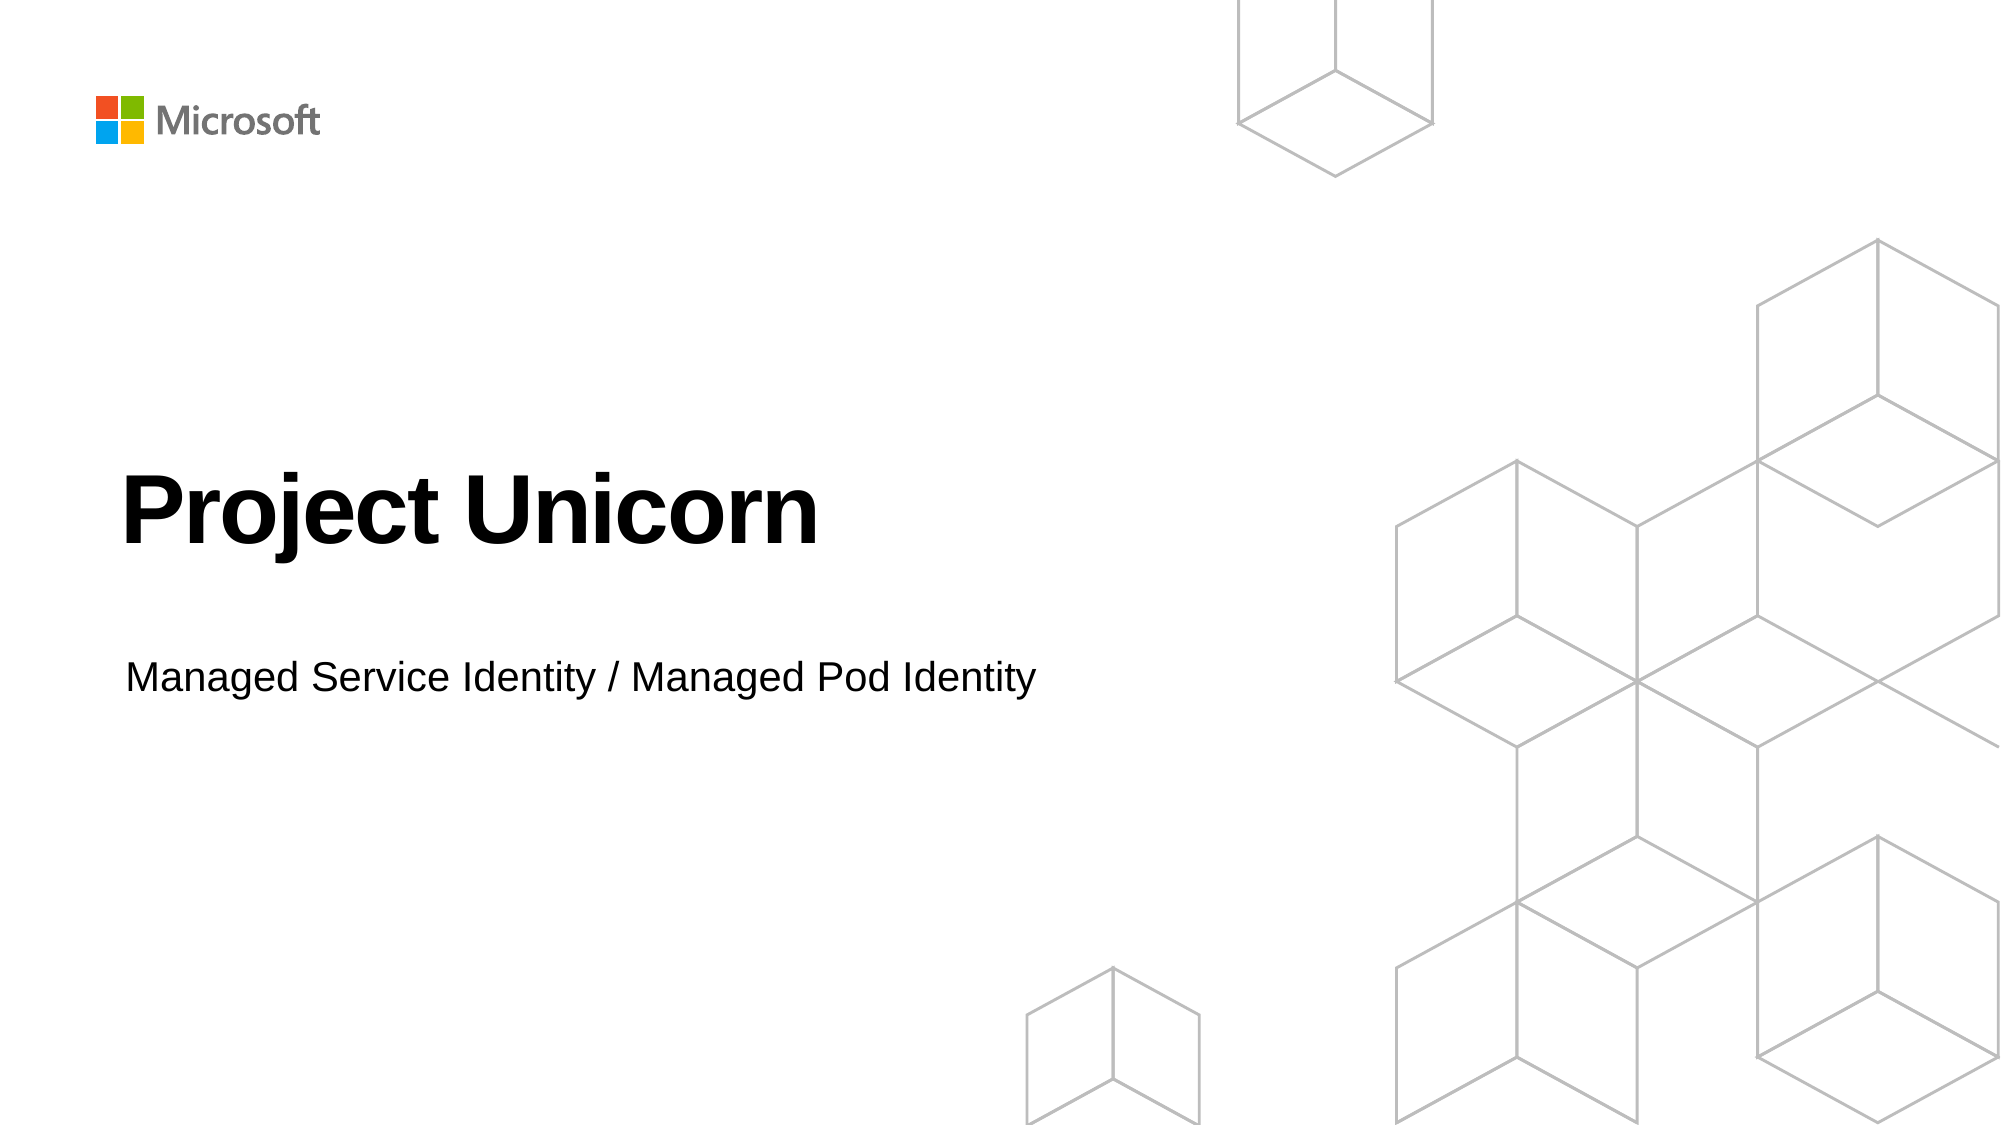

# Project Unicorn
Managed Service Identity / Managed Pod Identity